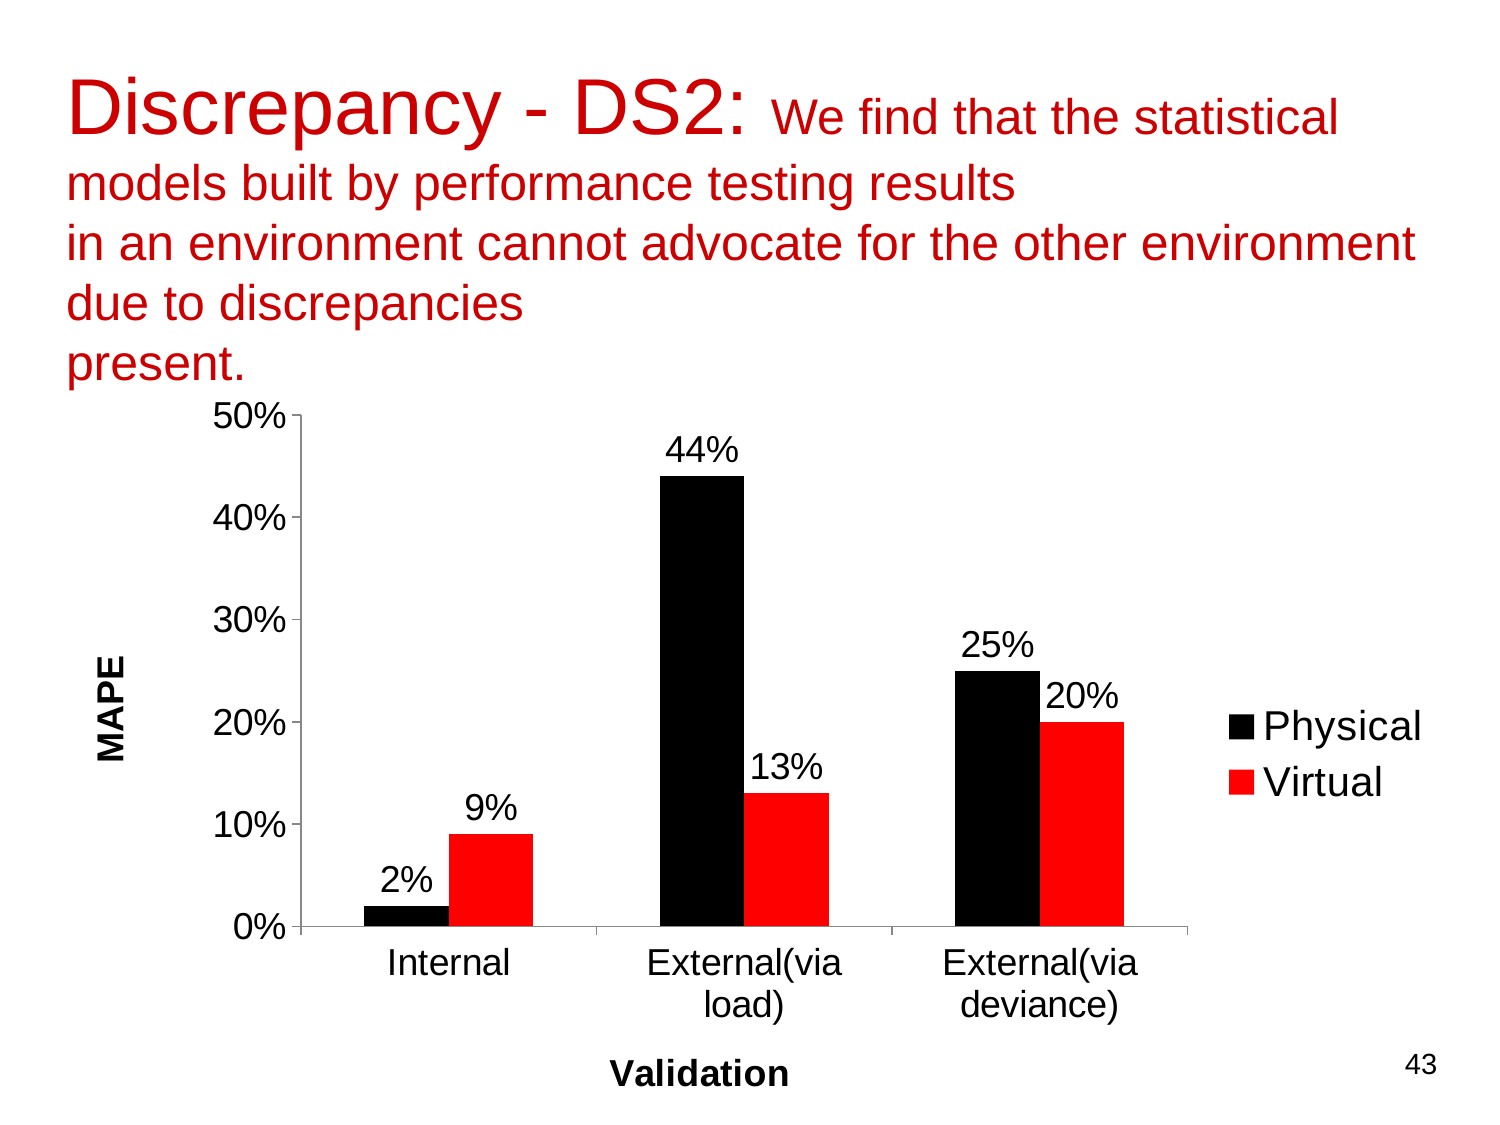

# Discrepancy - DS2: We find that the statistical models built by performance testing results
in an environment cannot advocate for the other environment due to discrepancies
present.

### Chart

| Category | Physical | Virtual |
|---|---|---|
| Internal | 0.02 | 0.09 |
| External(via load) | 0.44 | 0.13 |
| External(via deviance) | 0.25 | 0.2 |
43